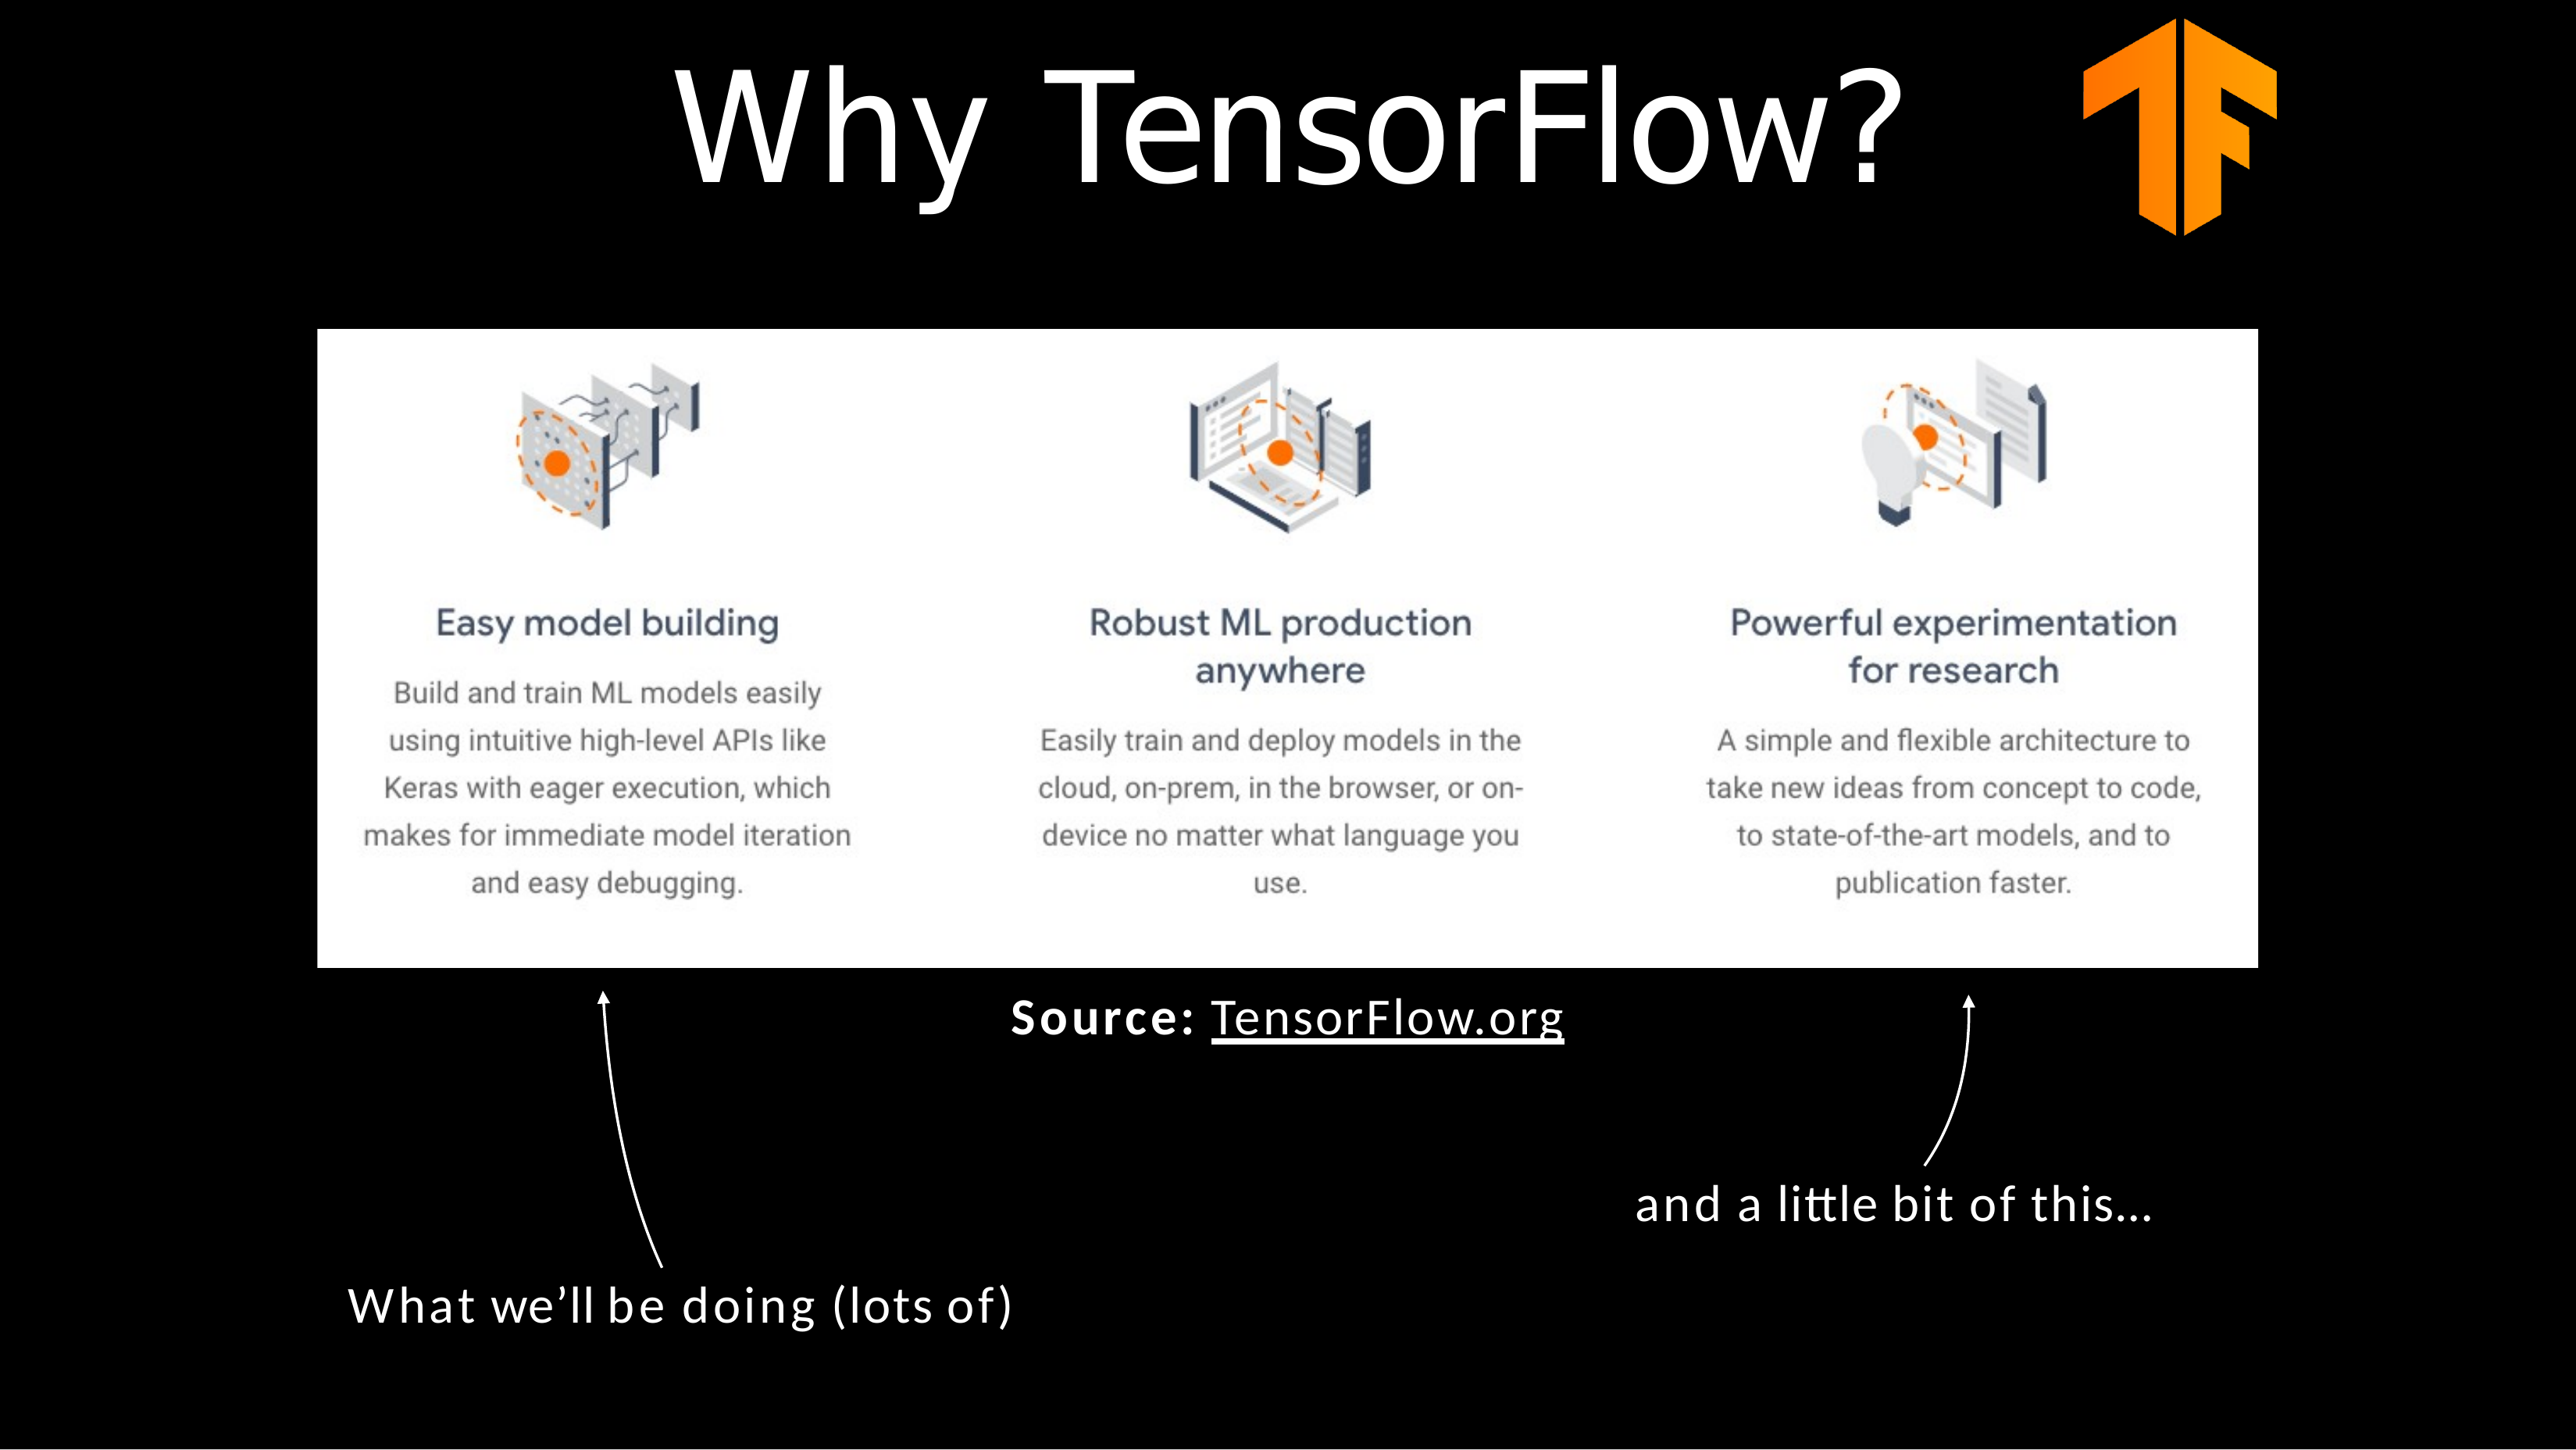

# Why TensorFlow?

Source: TensorFlow.org

and a little bit of this…
What we’ll be doing (lots of)